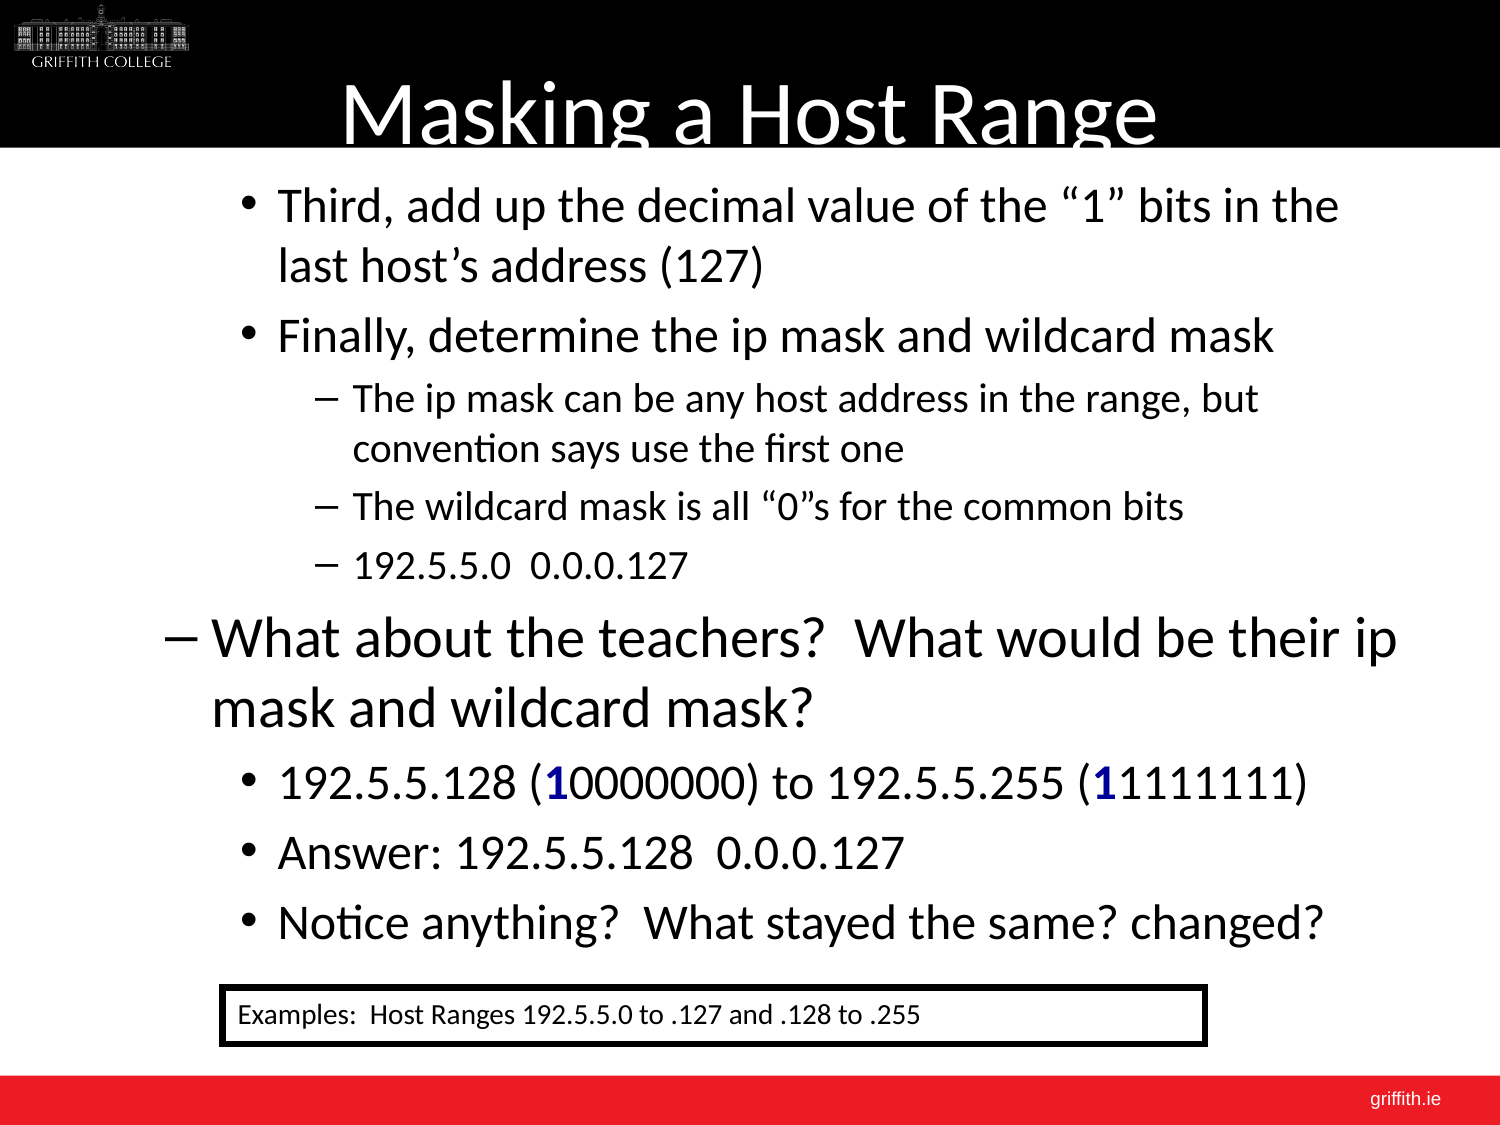

# Masking a Host Range
Third, add up the decimal value of the “1” bits in the last host’s address (127)
Finally, determine the ip mask and wildcard mask
The ip mask can be any host address in the range, but convention says use the first one
The wildcard mask is all “0”s for the common bits
192.5.5.0  0.0.0.127
What about the teachers?  What would be their ip mask and wildcard mask?
192.5.5.128 (10000000) to 192.5.5.255 (11111111)
Answer: 192.5.5.128  0.0.0.127
Notice anything?  What stayed the same? changed?
Examples:  Host Ranges 192.5.5.0 to .127 and .128 to .255